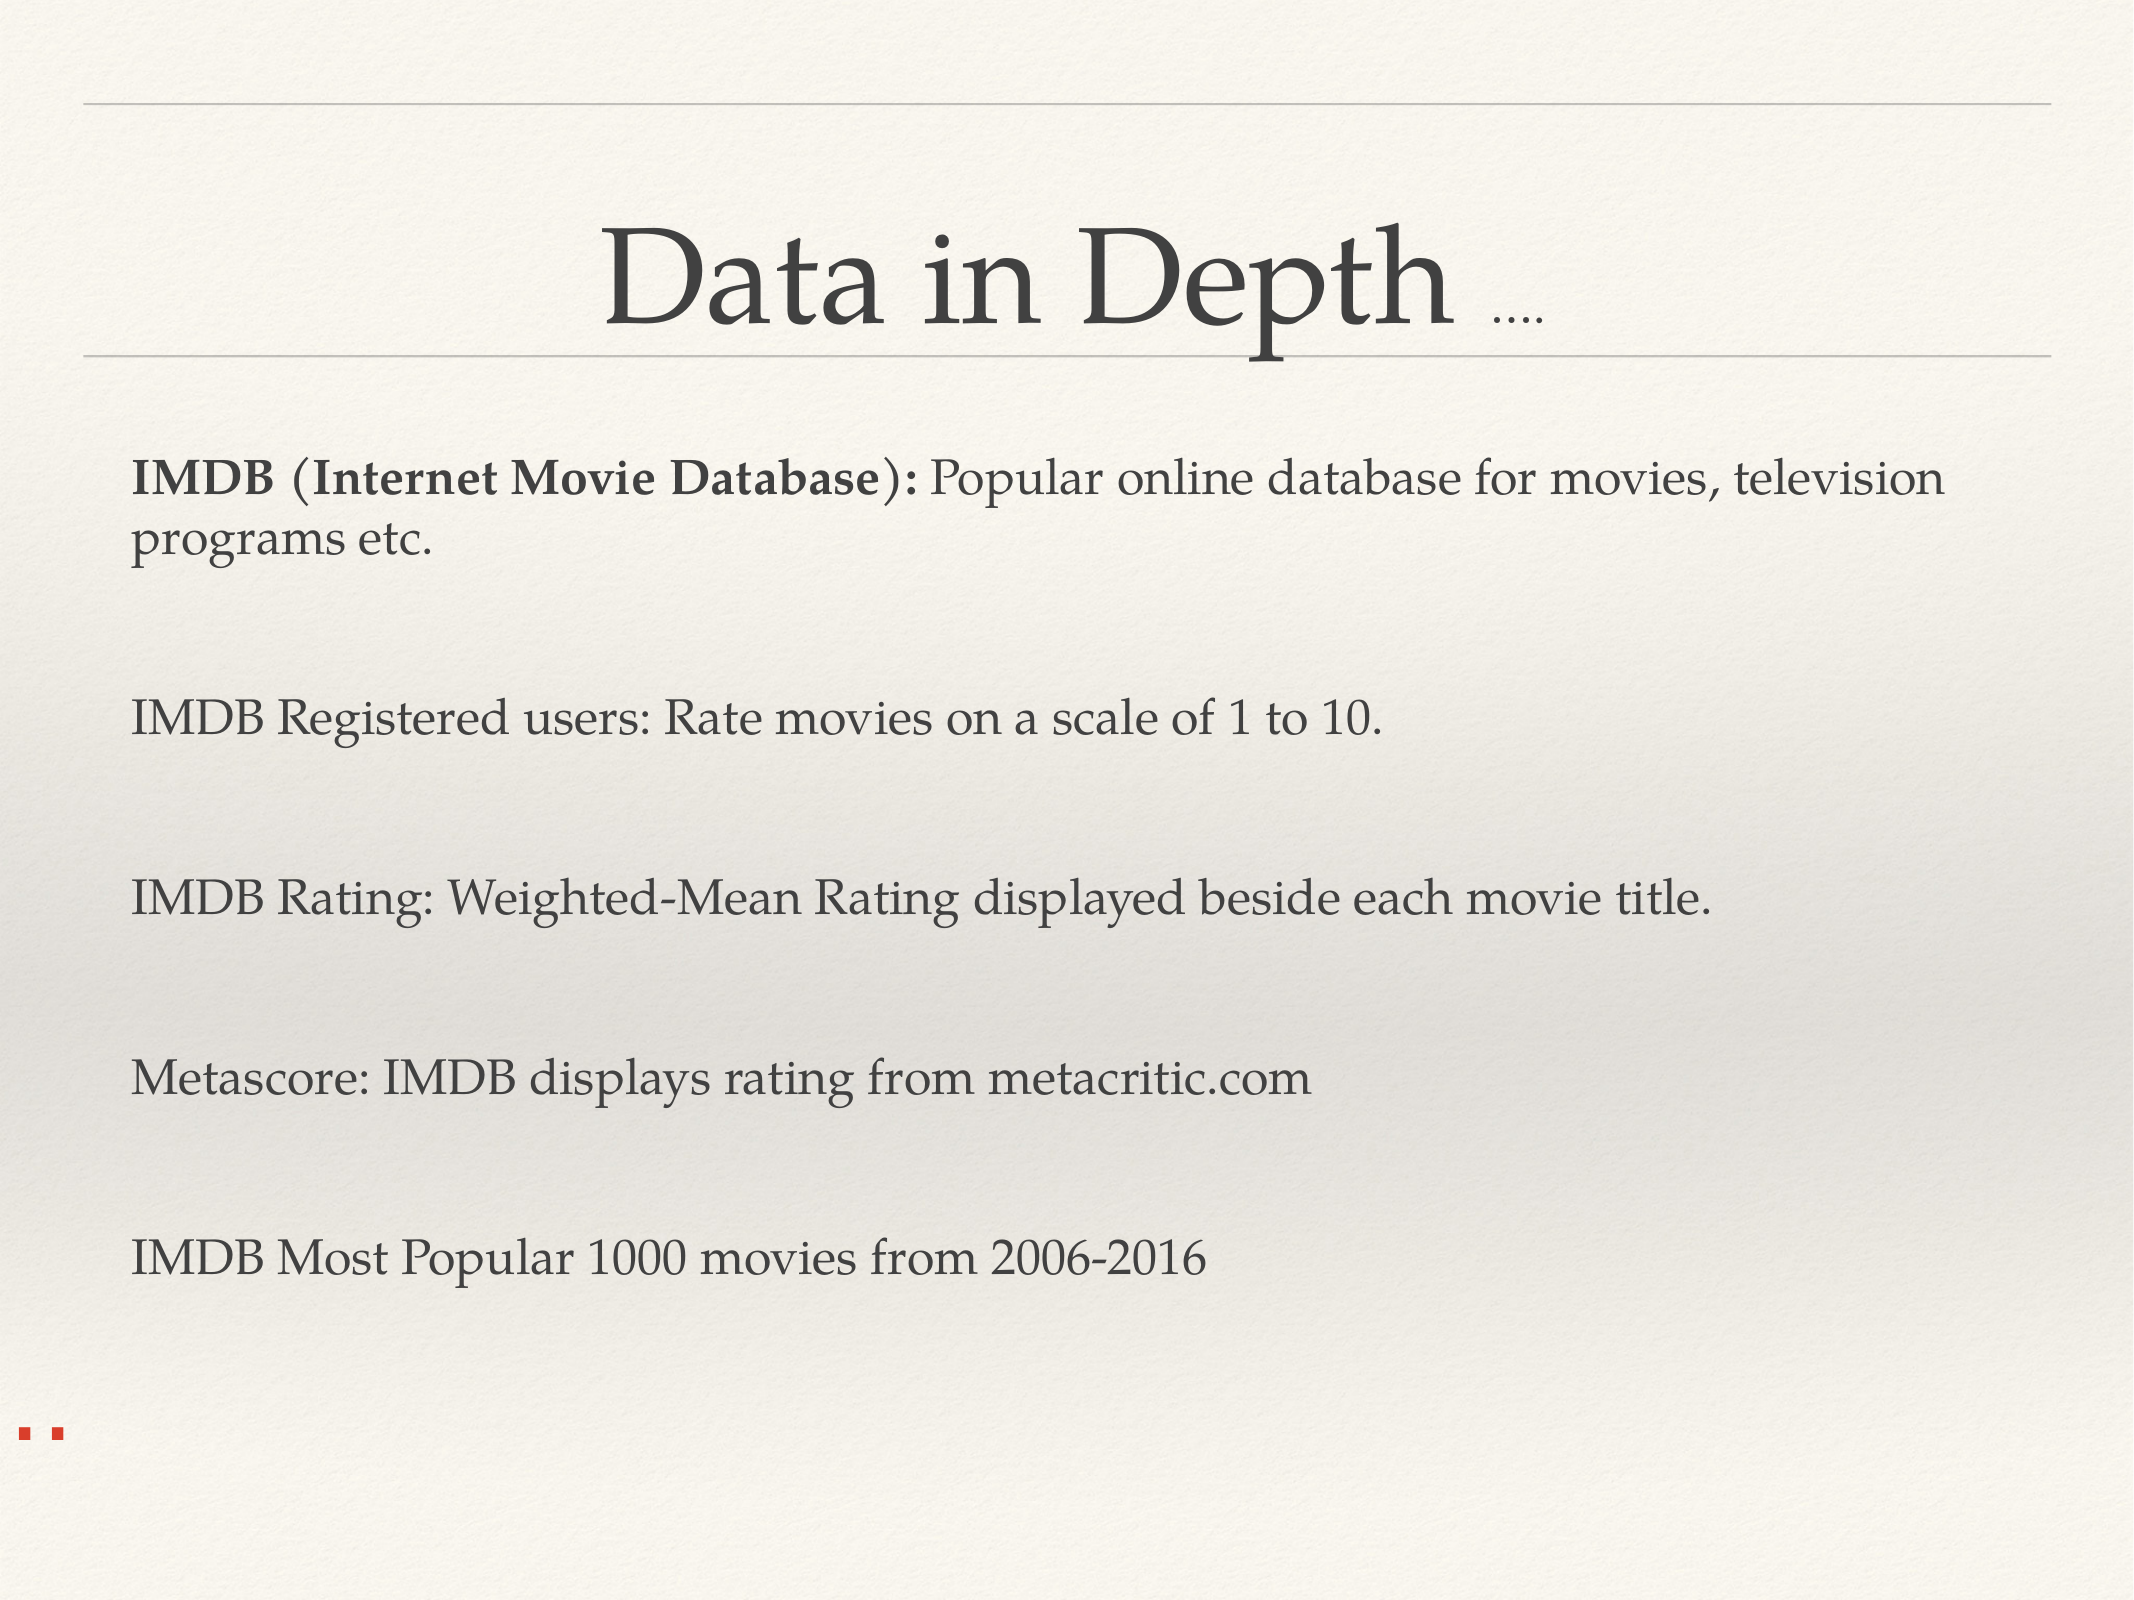

Data in Depth ….
IMDB (Internet Movie Database): Popular online database for movies, television programs etc.

IMDB Registered users: Rate movies on a scale of 1 to 10.

IMDB Rating: Weighted-Mean Rating displayed beside each movie title.

Metascore: IMDB displays rating from metacritic.com

IMDB Most Popular 1000 movies from 2006-2016
..